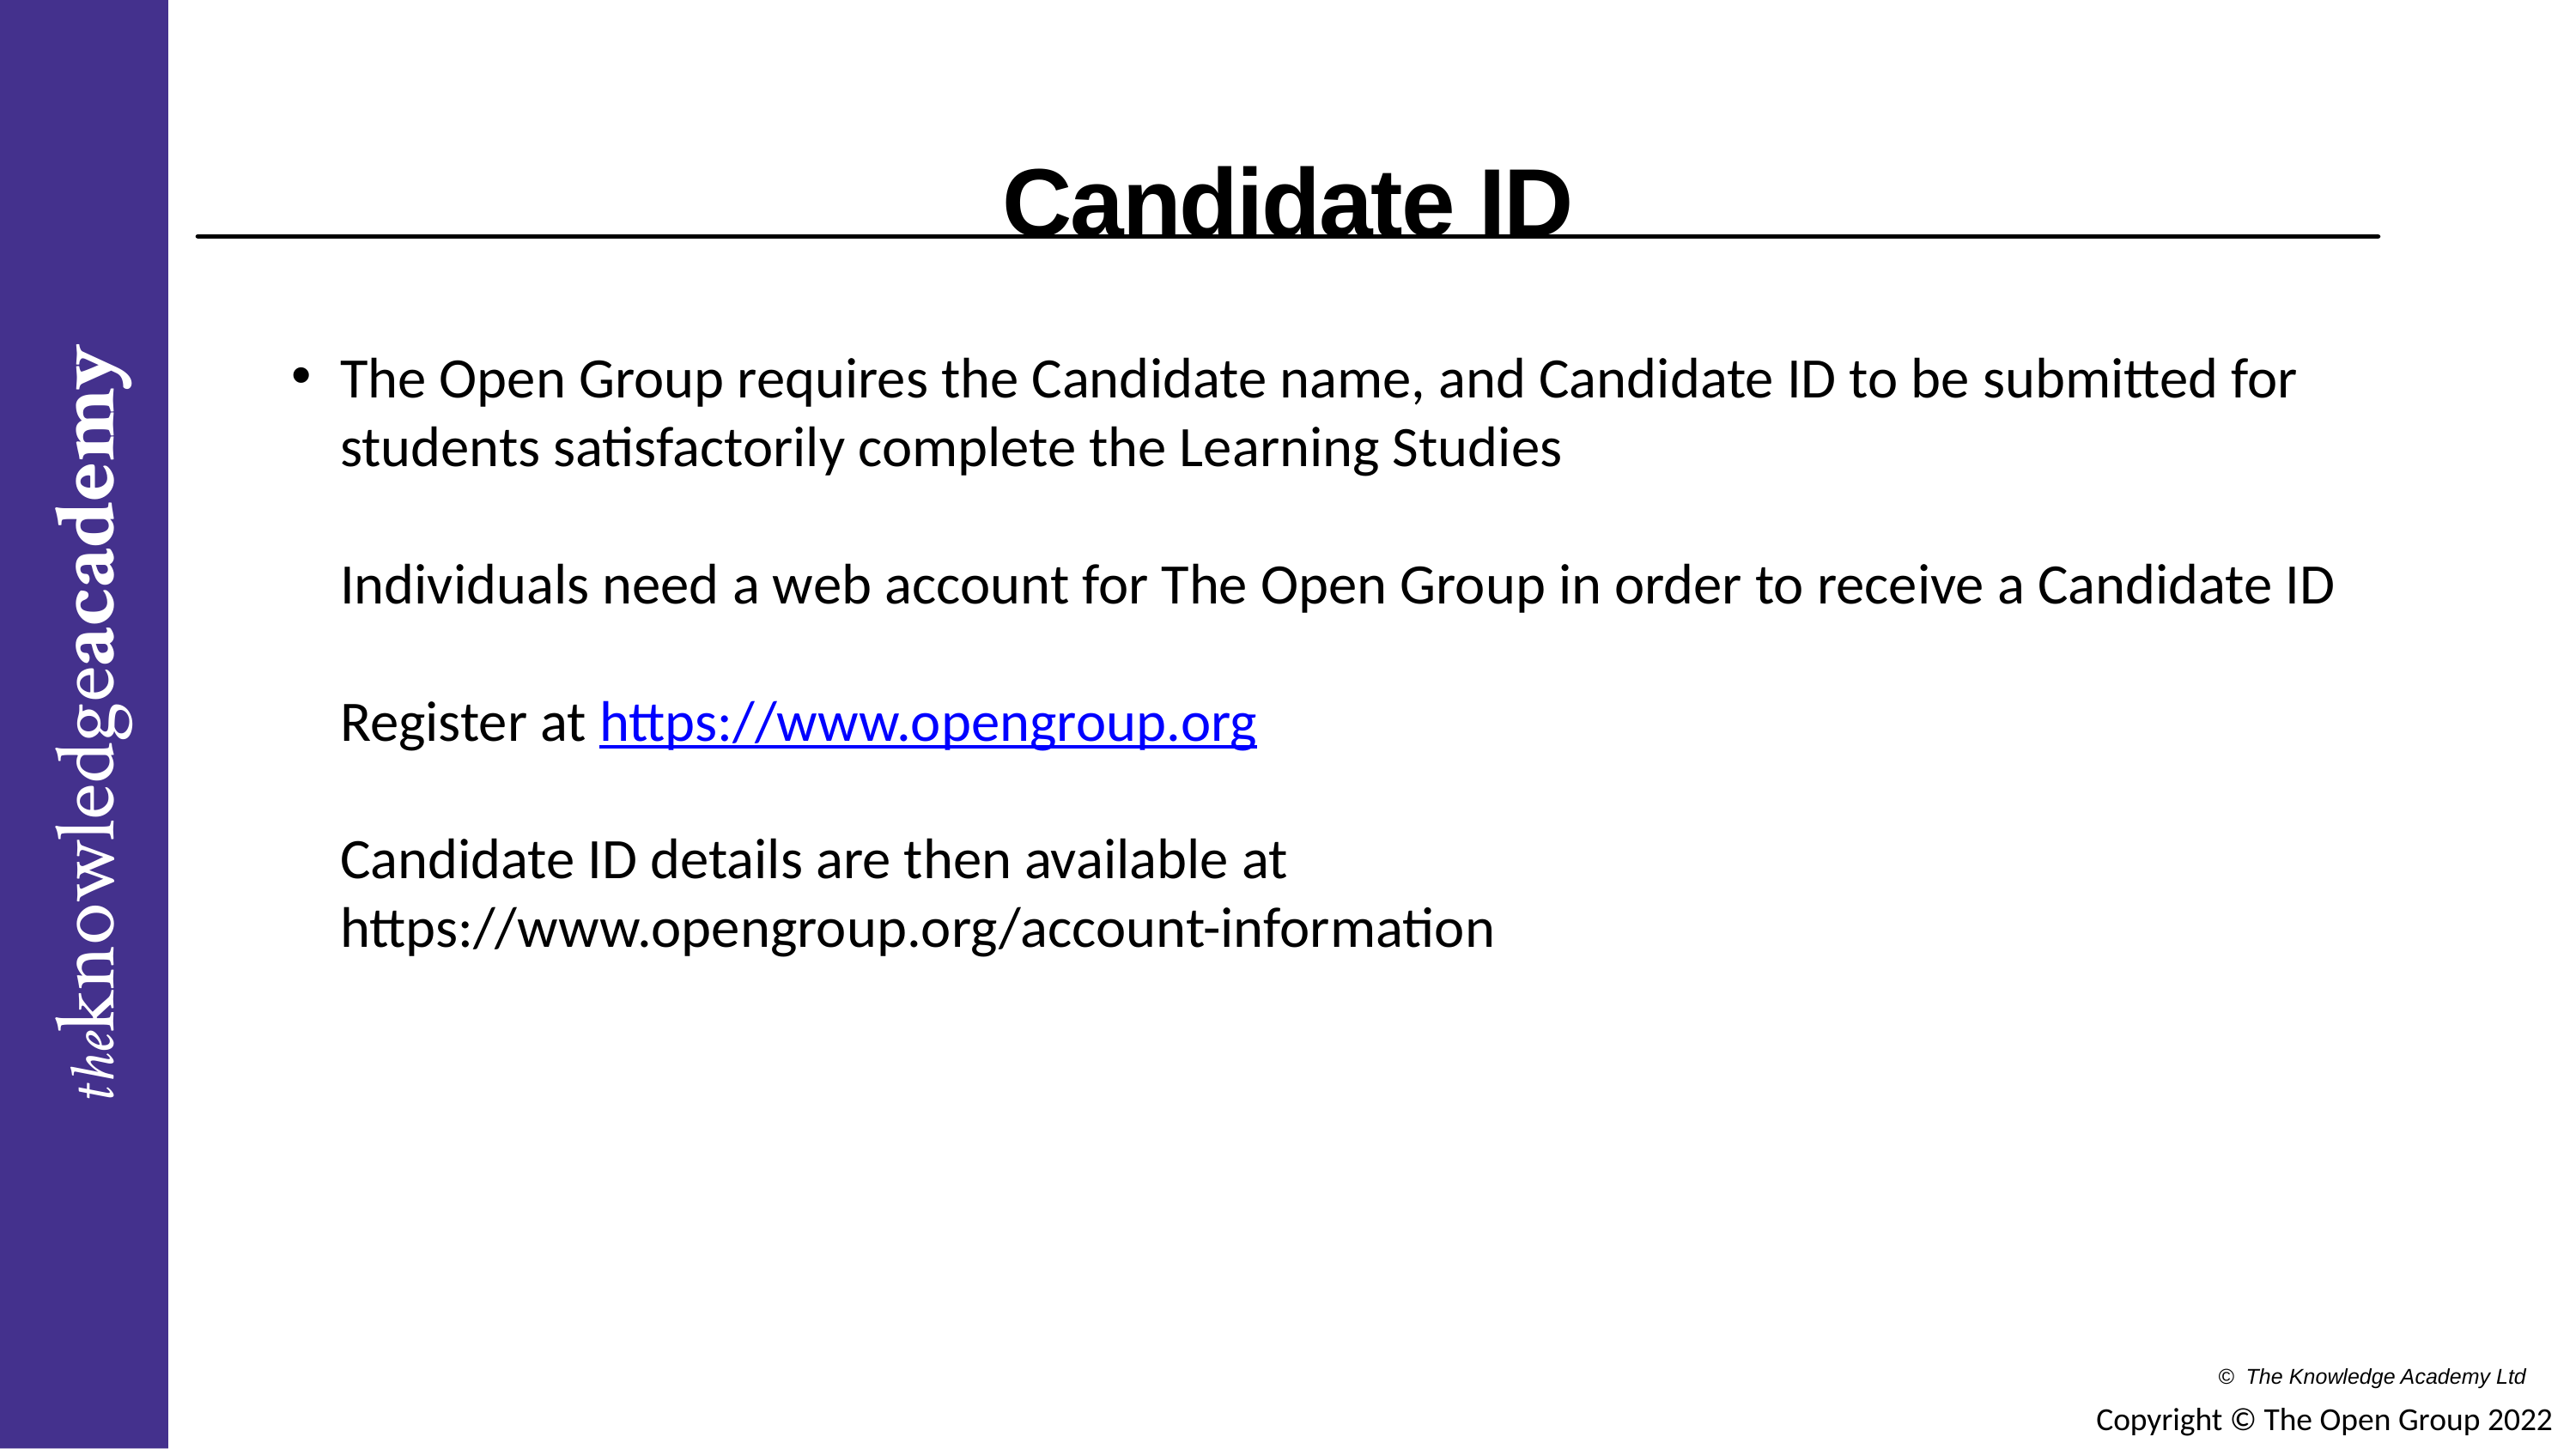

Candidate ID

The Open Group requires the Candidate name, and Candidate ID to be submitted for students satisfactorily complete the Learning Studies
Individuals need a web account for The Open Group in order to receive a Candidate ID
Register at https://www.opengroup.org
Candidate ID details are then available at
https://www.opengroup.org/account-information
theknowledgeacademy
©  The Knowledge Academy Ltd
Copyright © The Open Group 2022